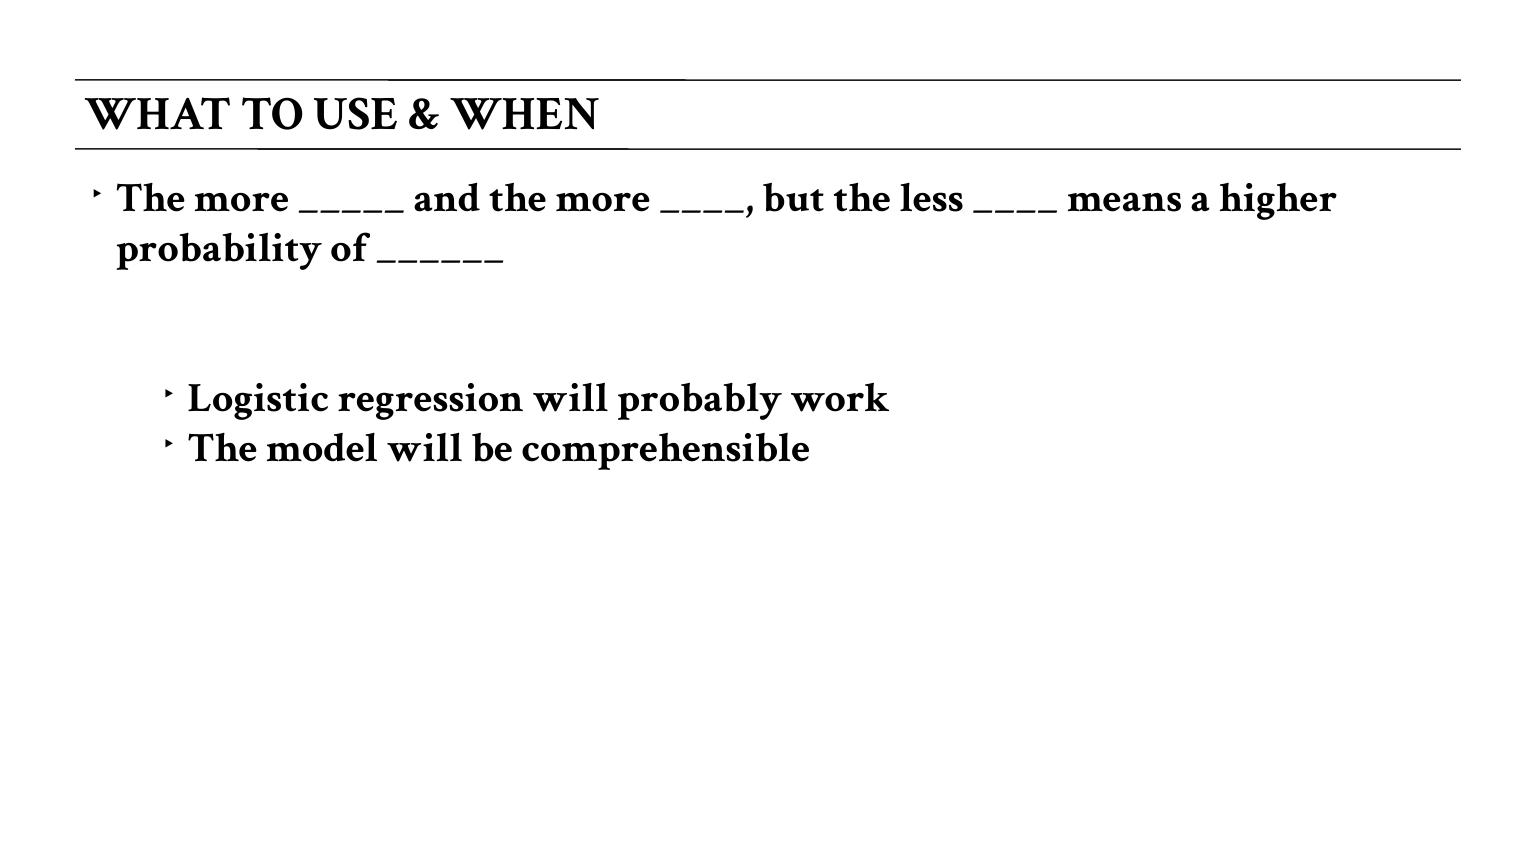

# WHAT TO USE & WHEN
The more _____ and the more ____, but the less ____ means a higher probability of ______

Logistic regression will probably work
The model will be comprehensible